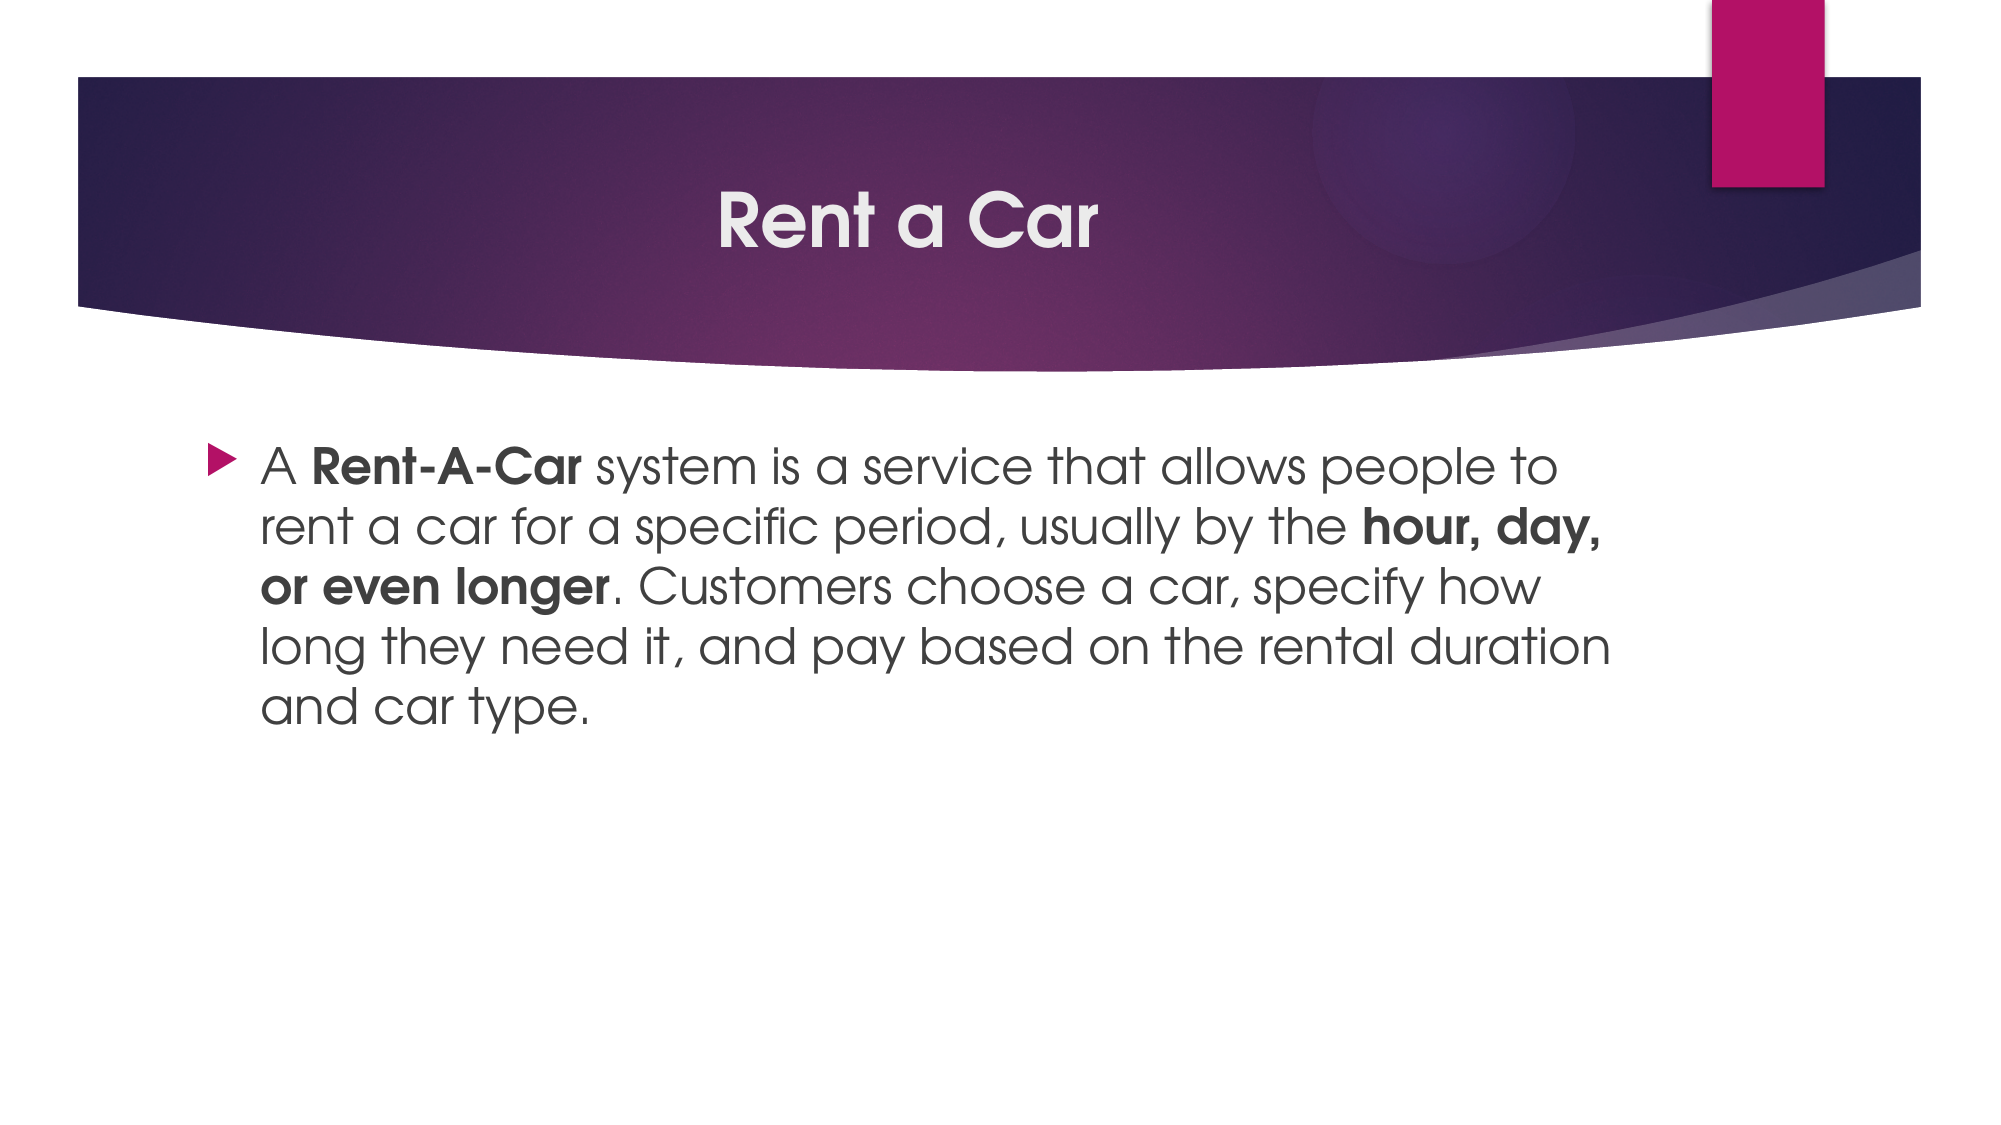

# Rent a Car
A Rent-A-Car system is a service that allows people to rent a car for a specific period, usually by the hour, day, or even longer. Customers choose a car, specify how long they need it, and pay based on the rental duration and car type.